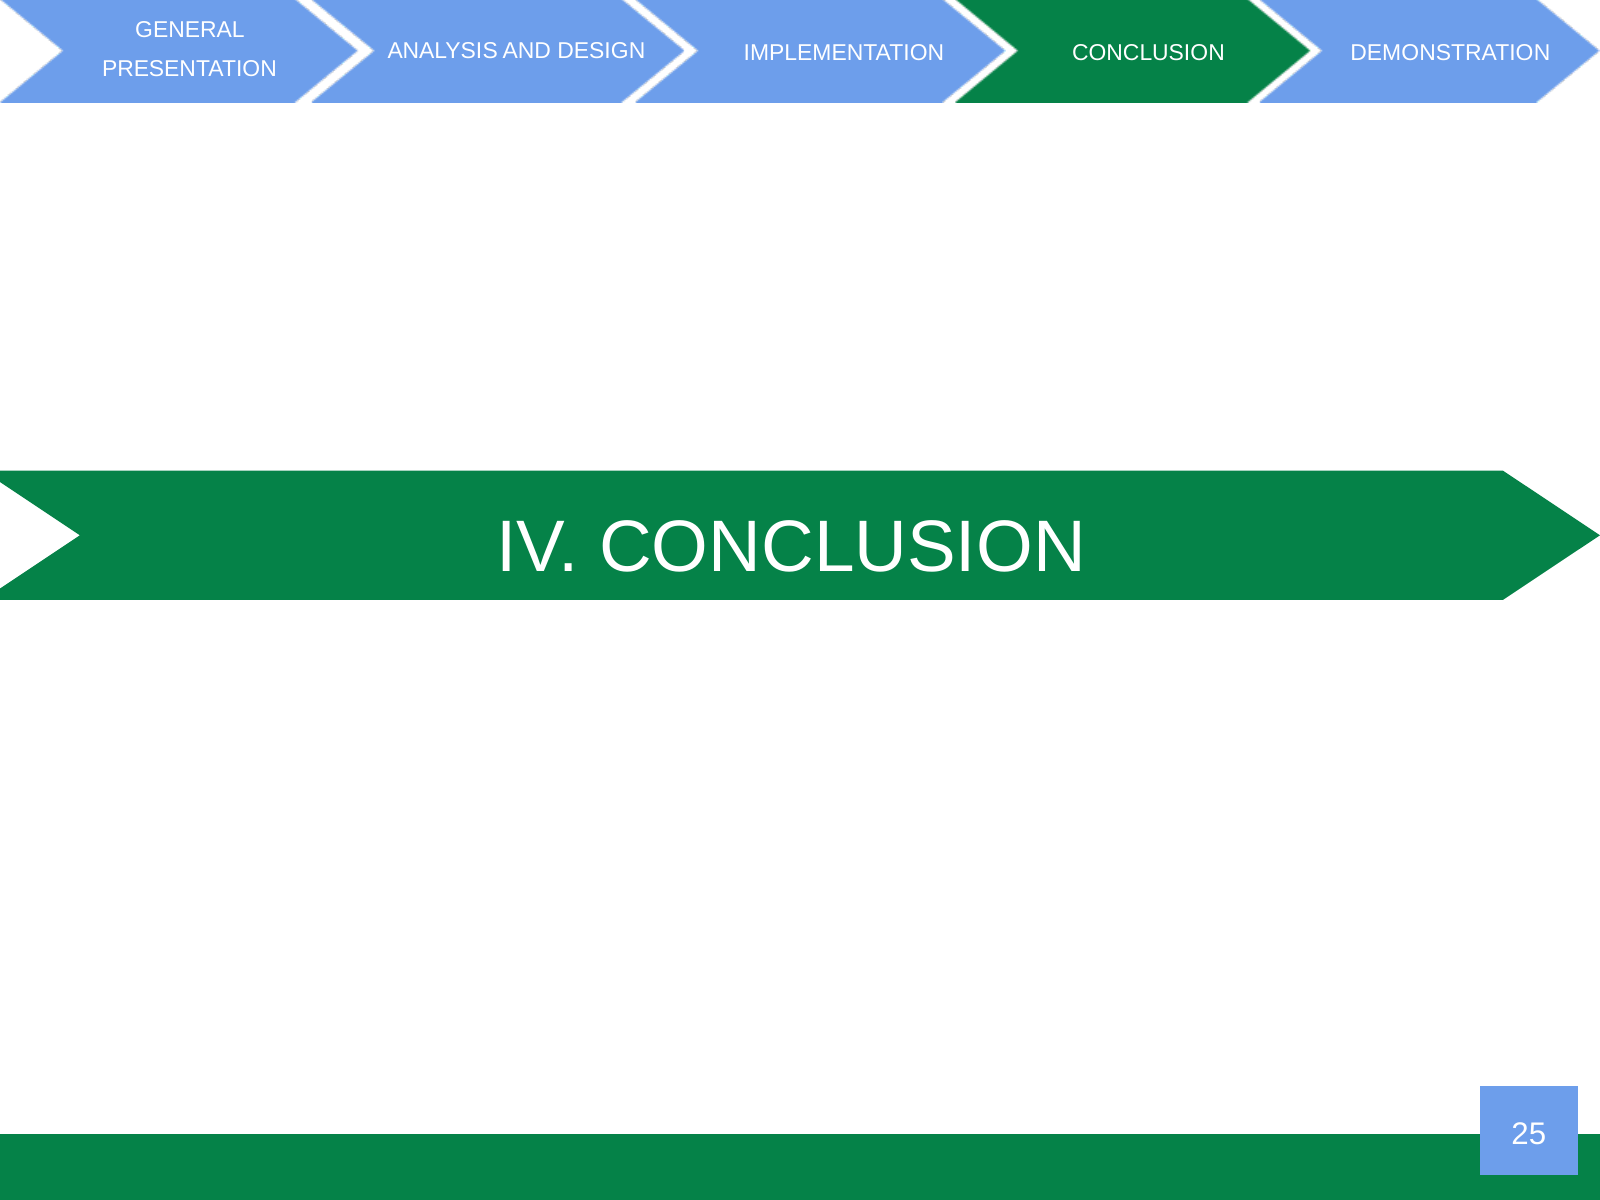

GENERAL PRESENTATION
 ANALYSIS AND DESIGN
IMPLEMENTATION
CONCLUSION
DEMONSTRATION

IV. CONCLUSION

25